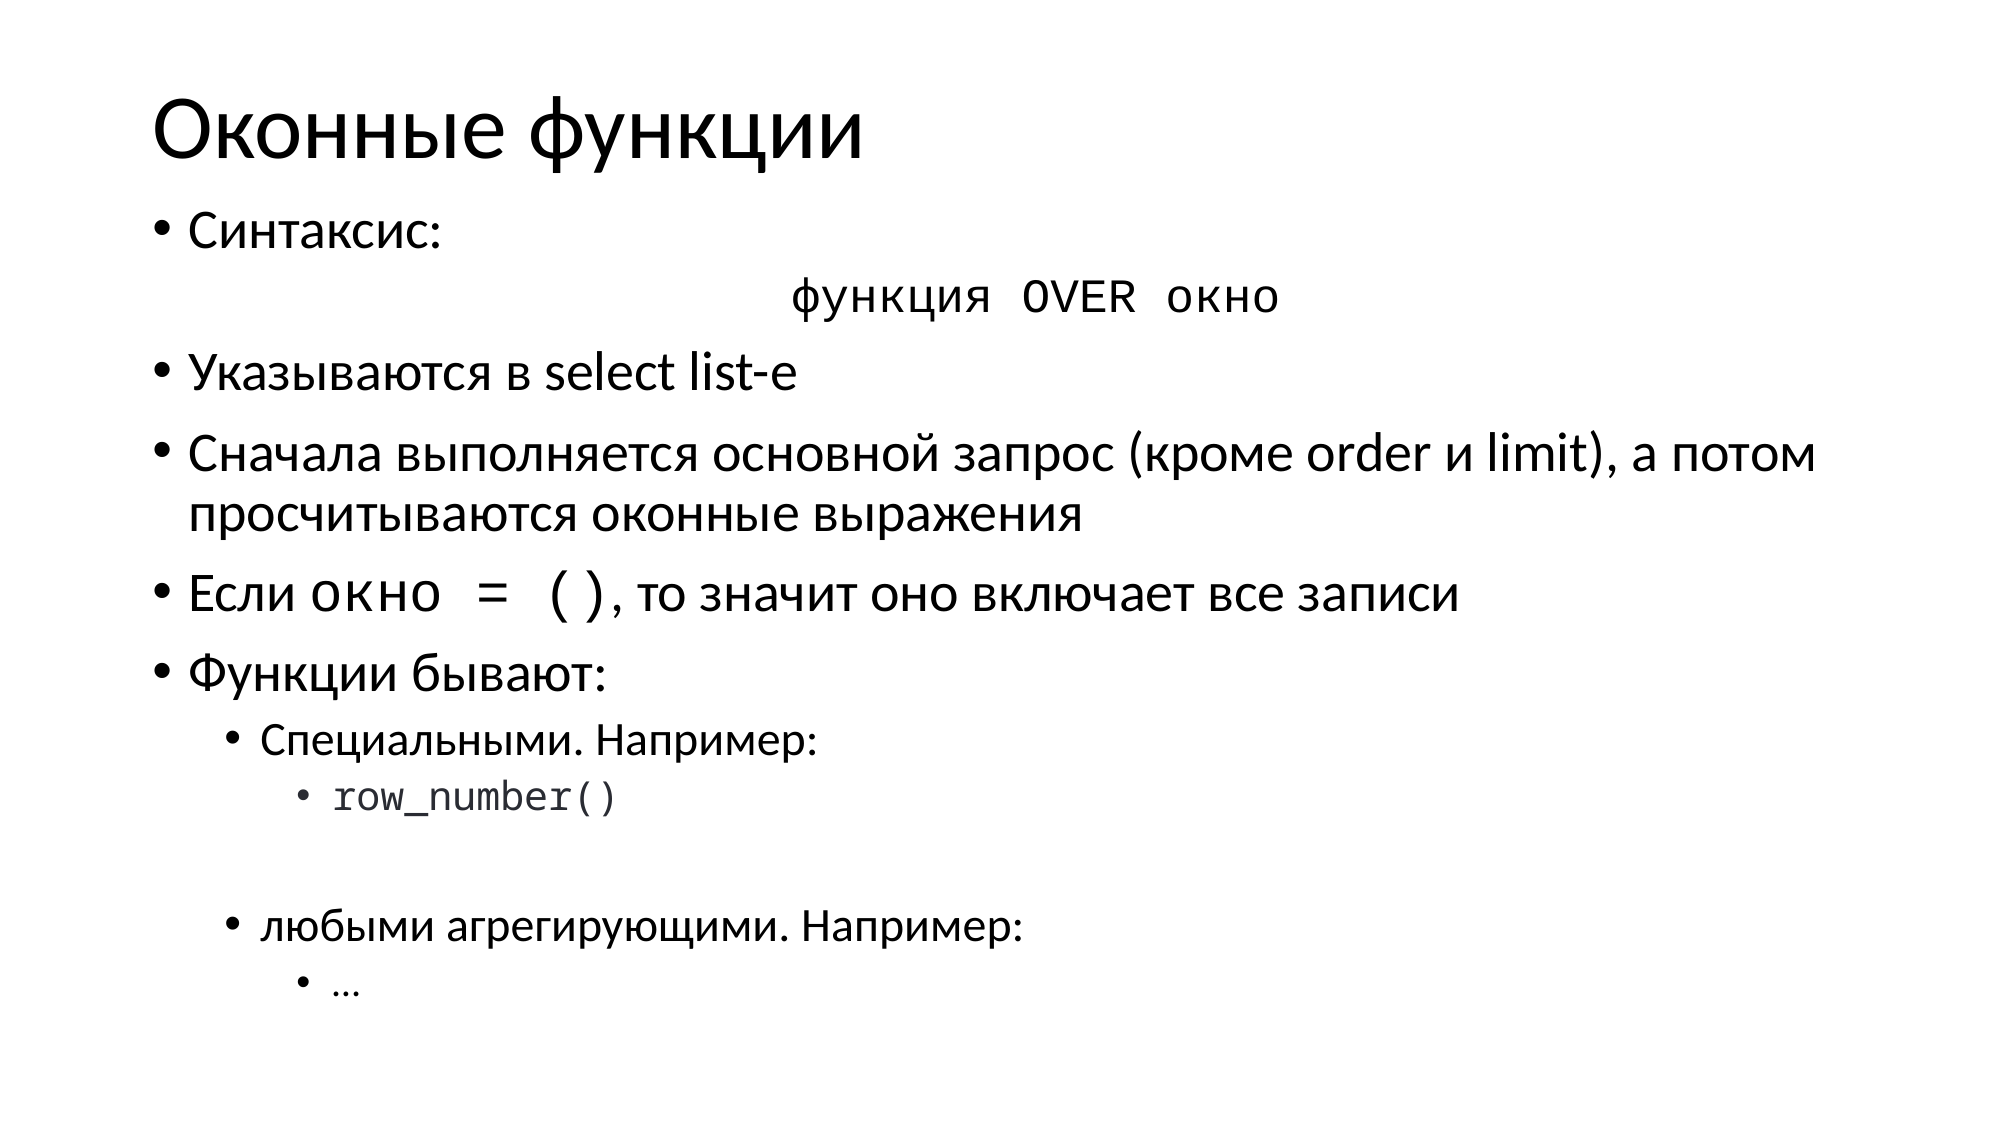

# Оконные функции
Синтаксис:
функция OVER окно
Указываются в select list-е
Сначала выполняется основной запрос (кроме order и limit), а потом просчитываются оконные выражения
Если окно = (), то значит оно включает все записи
Функции бывают:
Специальными. Например:
row_number()

любыми агрегирующими. Например:
…